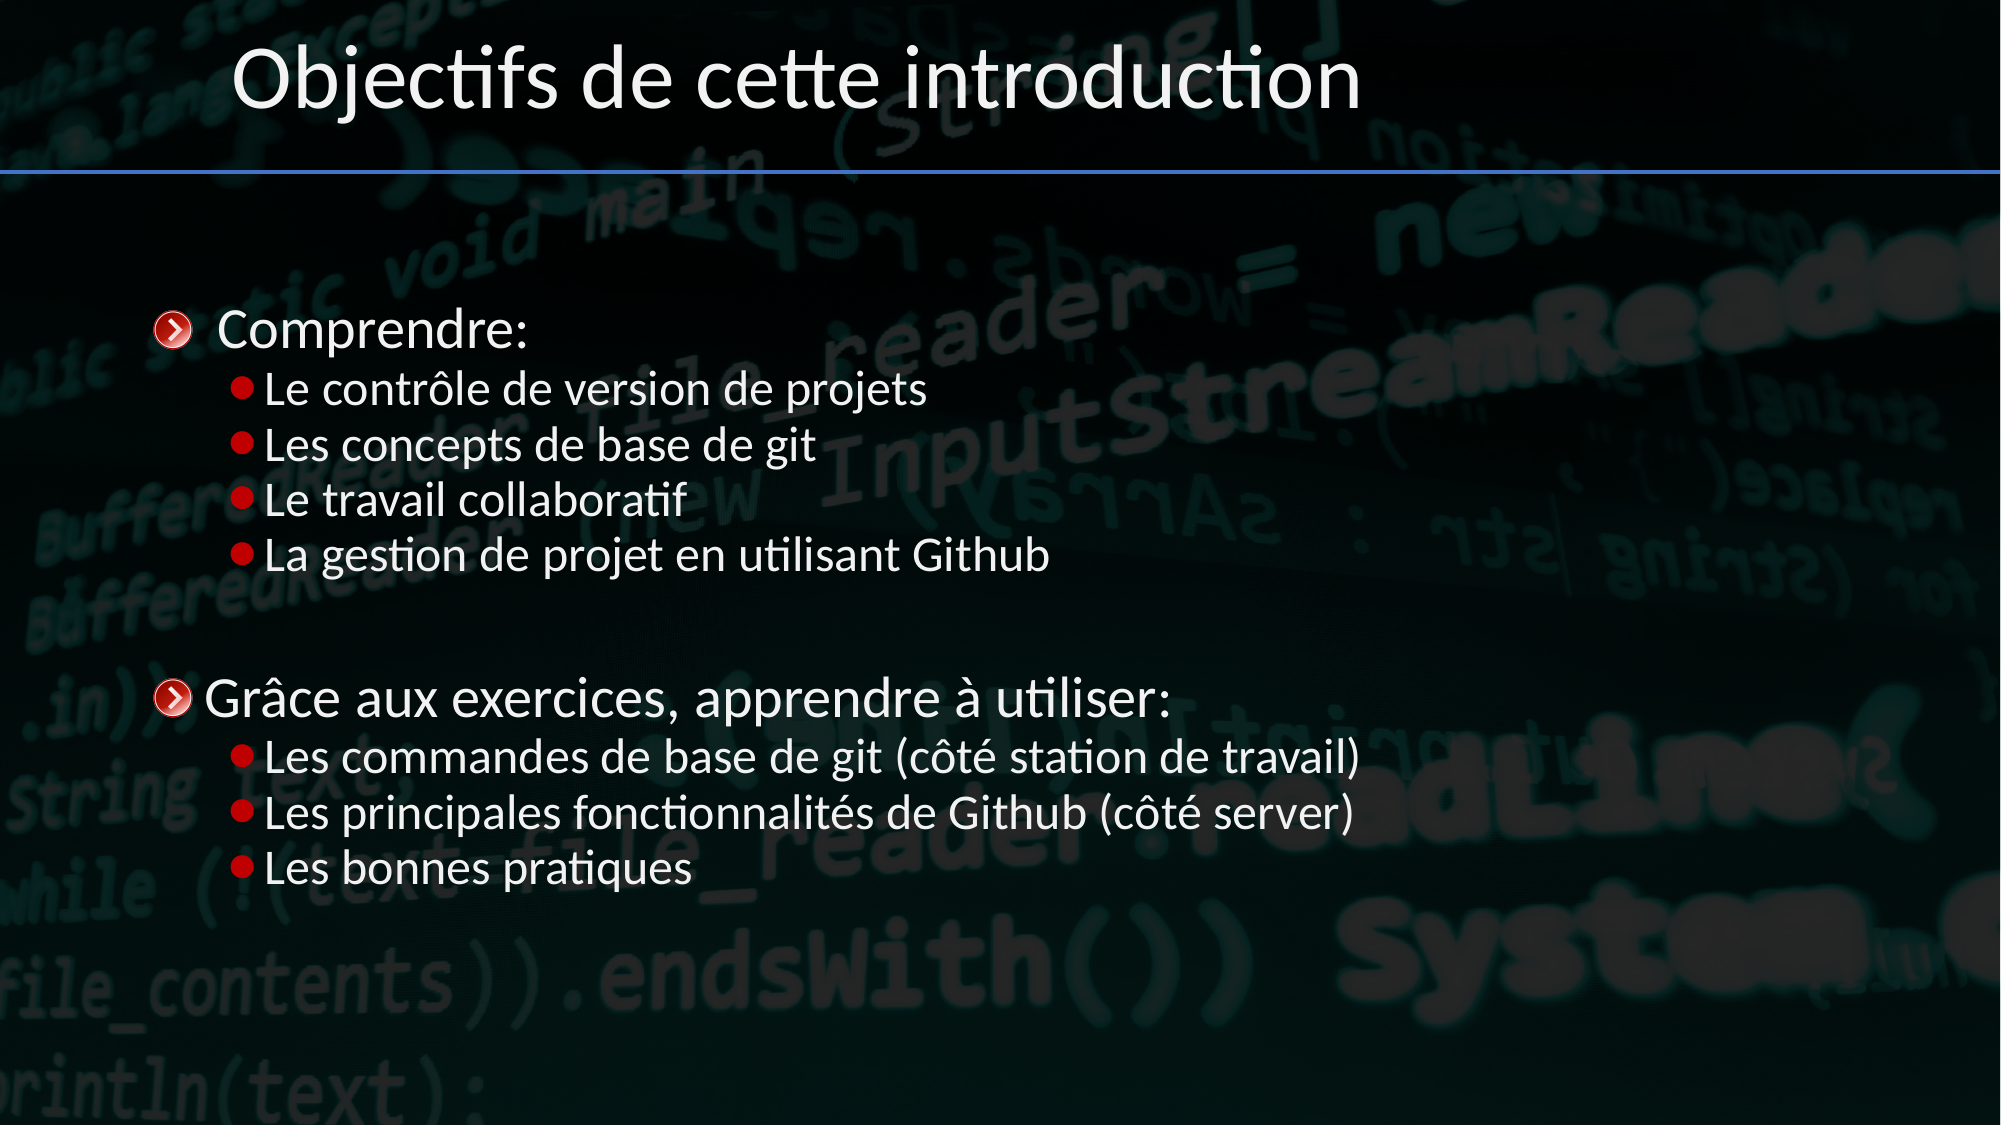

# Objectifs de cette introduction
 Comprendre:
Le contrôle de version de projets
Les concepts de base de git
Le travail collaboratif
La gestion de projet en utilisant Github

Grâce aux exercices, apprendre à utiliser:
Les commandes de base de git (côté station de travail)
Les principales fonctionnalités de Github (côté server)
Les bonnes pratiques